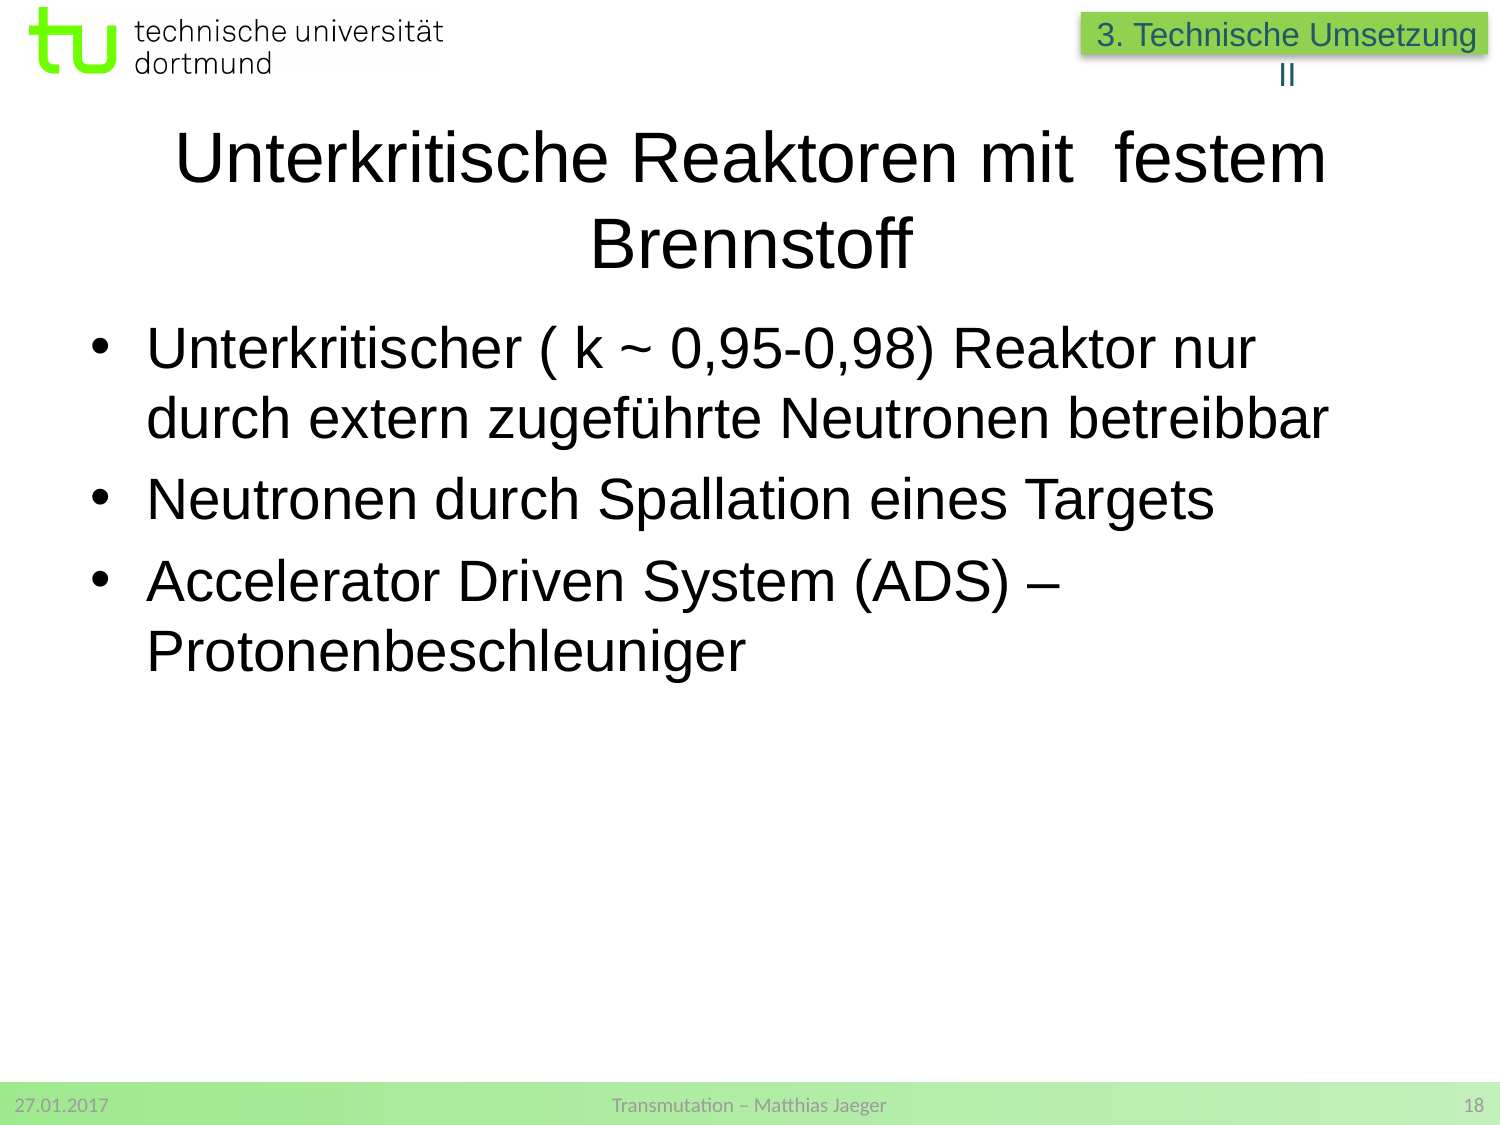

3. Technische Umsetzung II

# Unterkritische Reaktoren mit  festem Brennstoff
Unterkritischer ( k ~ 0,95-0,98) Reaktor nur durch extern zugeführte Neutronen betreibbar
Neutronen durch Spallation eines Targets
Accelerator Driven System (ADS) – Protonenbeschleuniger

27.01.2017
Transmutation – Matthias Jaeger
18